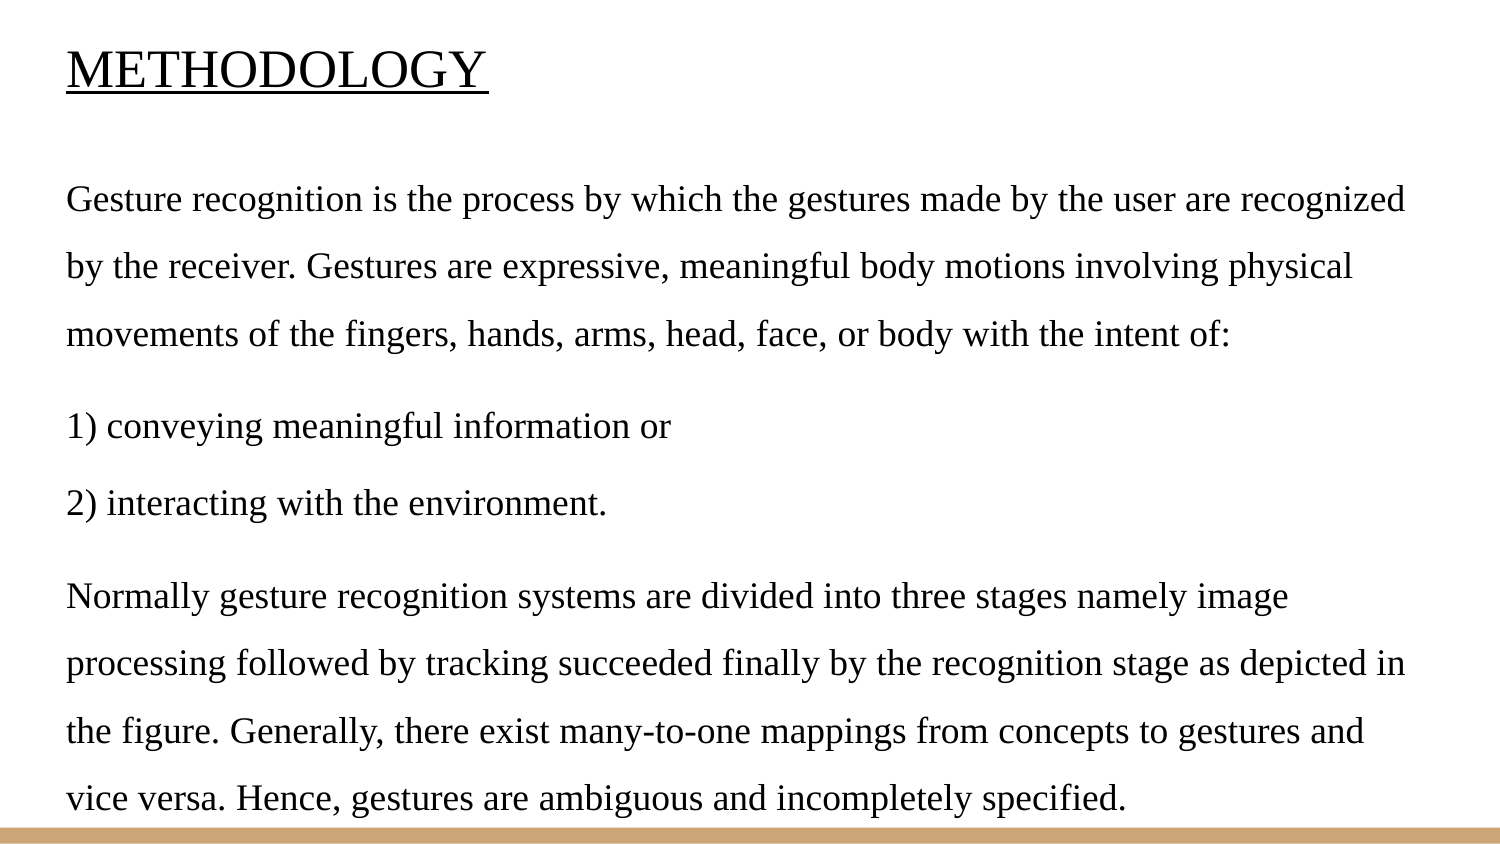

# METHODOLOGY
Gesture recognition is the process by which the gestures made by the user are recognized by the receiver. Gestures are expressive, meaningful body motions involving physical movements of the fingers, hands, arms, head, face, or body with the intent of:
1) conveying meaningful information or
2) interacting with the environment.
Normally gesture recognition systems are divided into three stages namely image processing followed by tracking succeeded finally by the recognition stage as depicted in the figure. Generally, there exist many-to-one mappings from concepts to gestures and vice versa. Hence, gestures are ambiguous and incompletely specified.